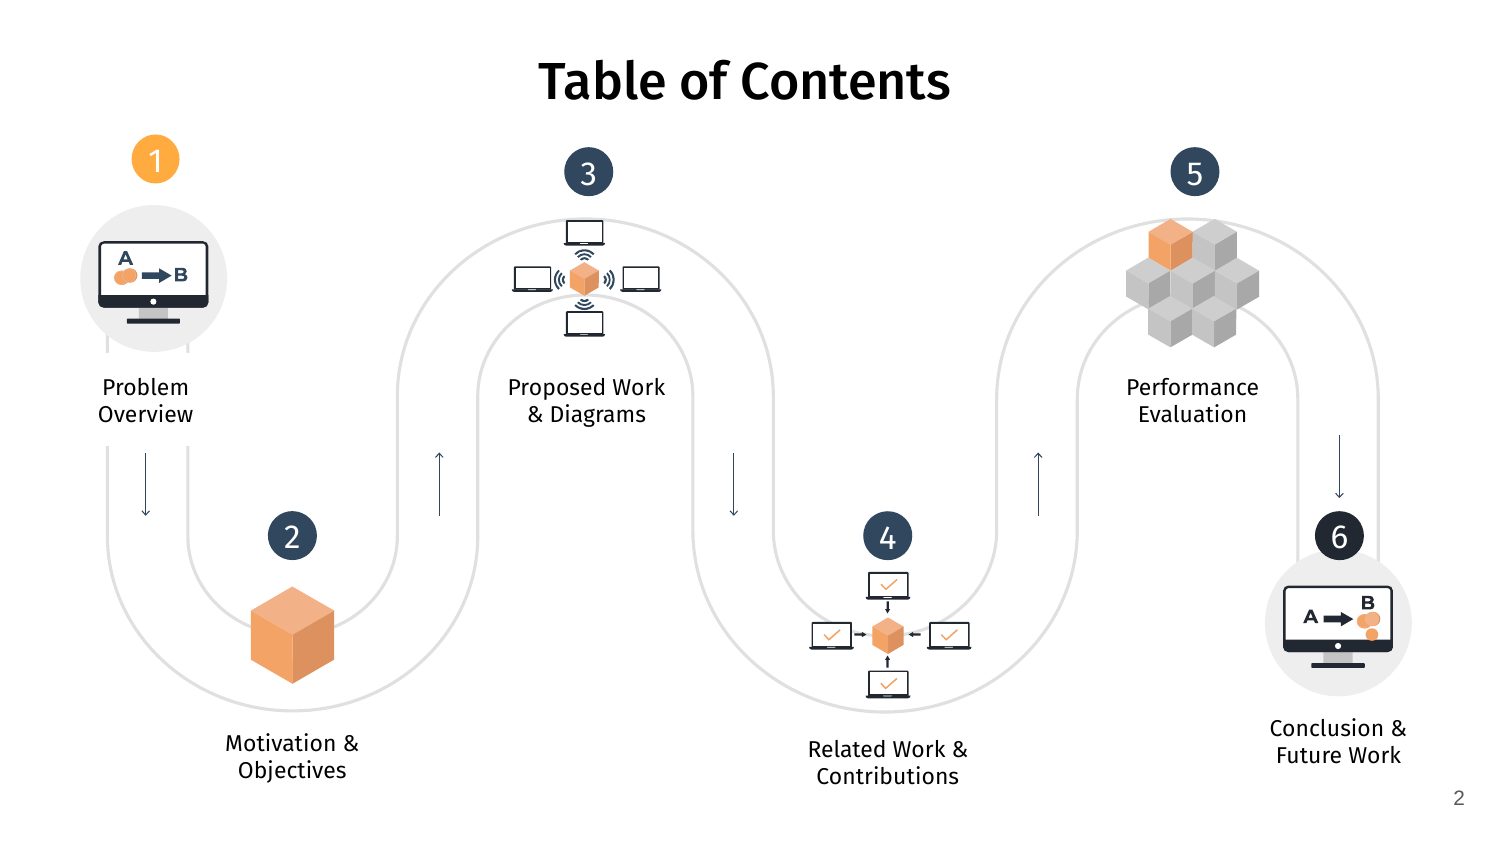

Table of Contents
1
3
5

Problem Overview
Proposed Work & Diagrams
Performance Evaluation

2
4
6

Conclusion & Future Work
Motivation & Objectives
Related Work & Contributions
2